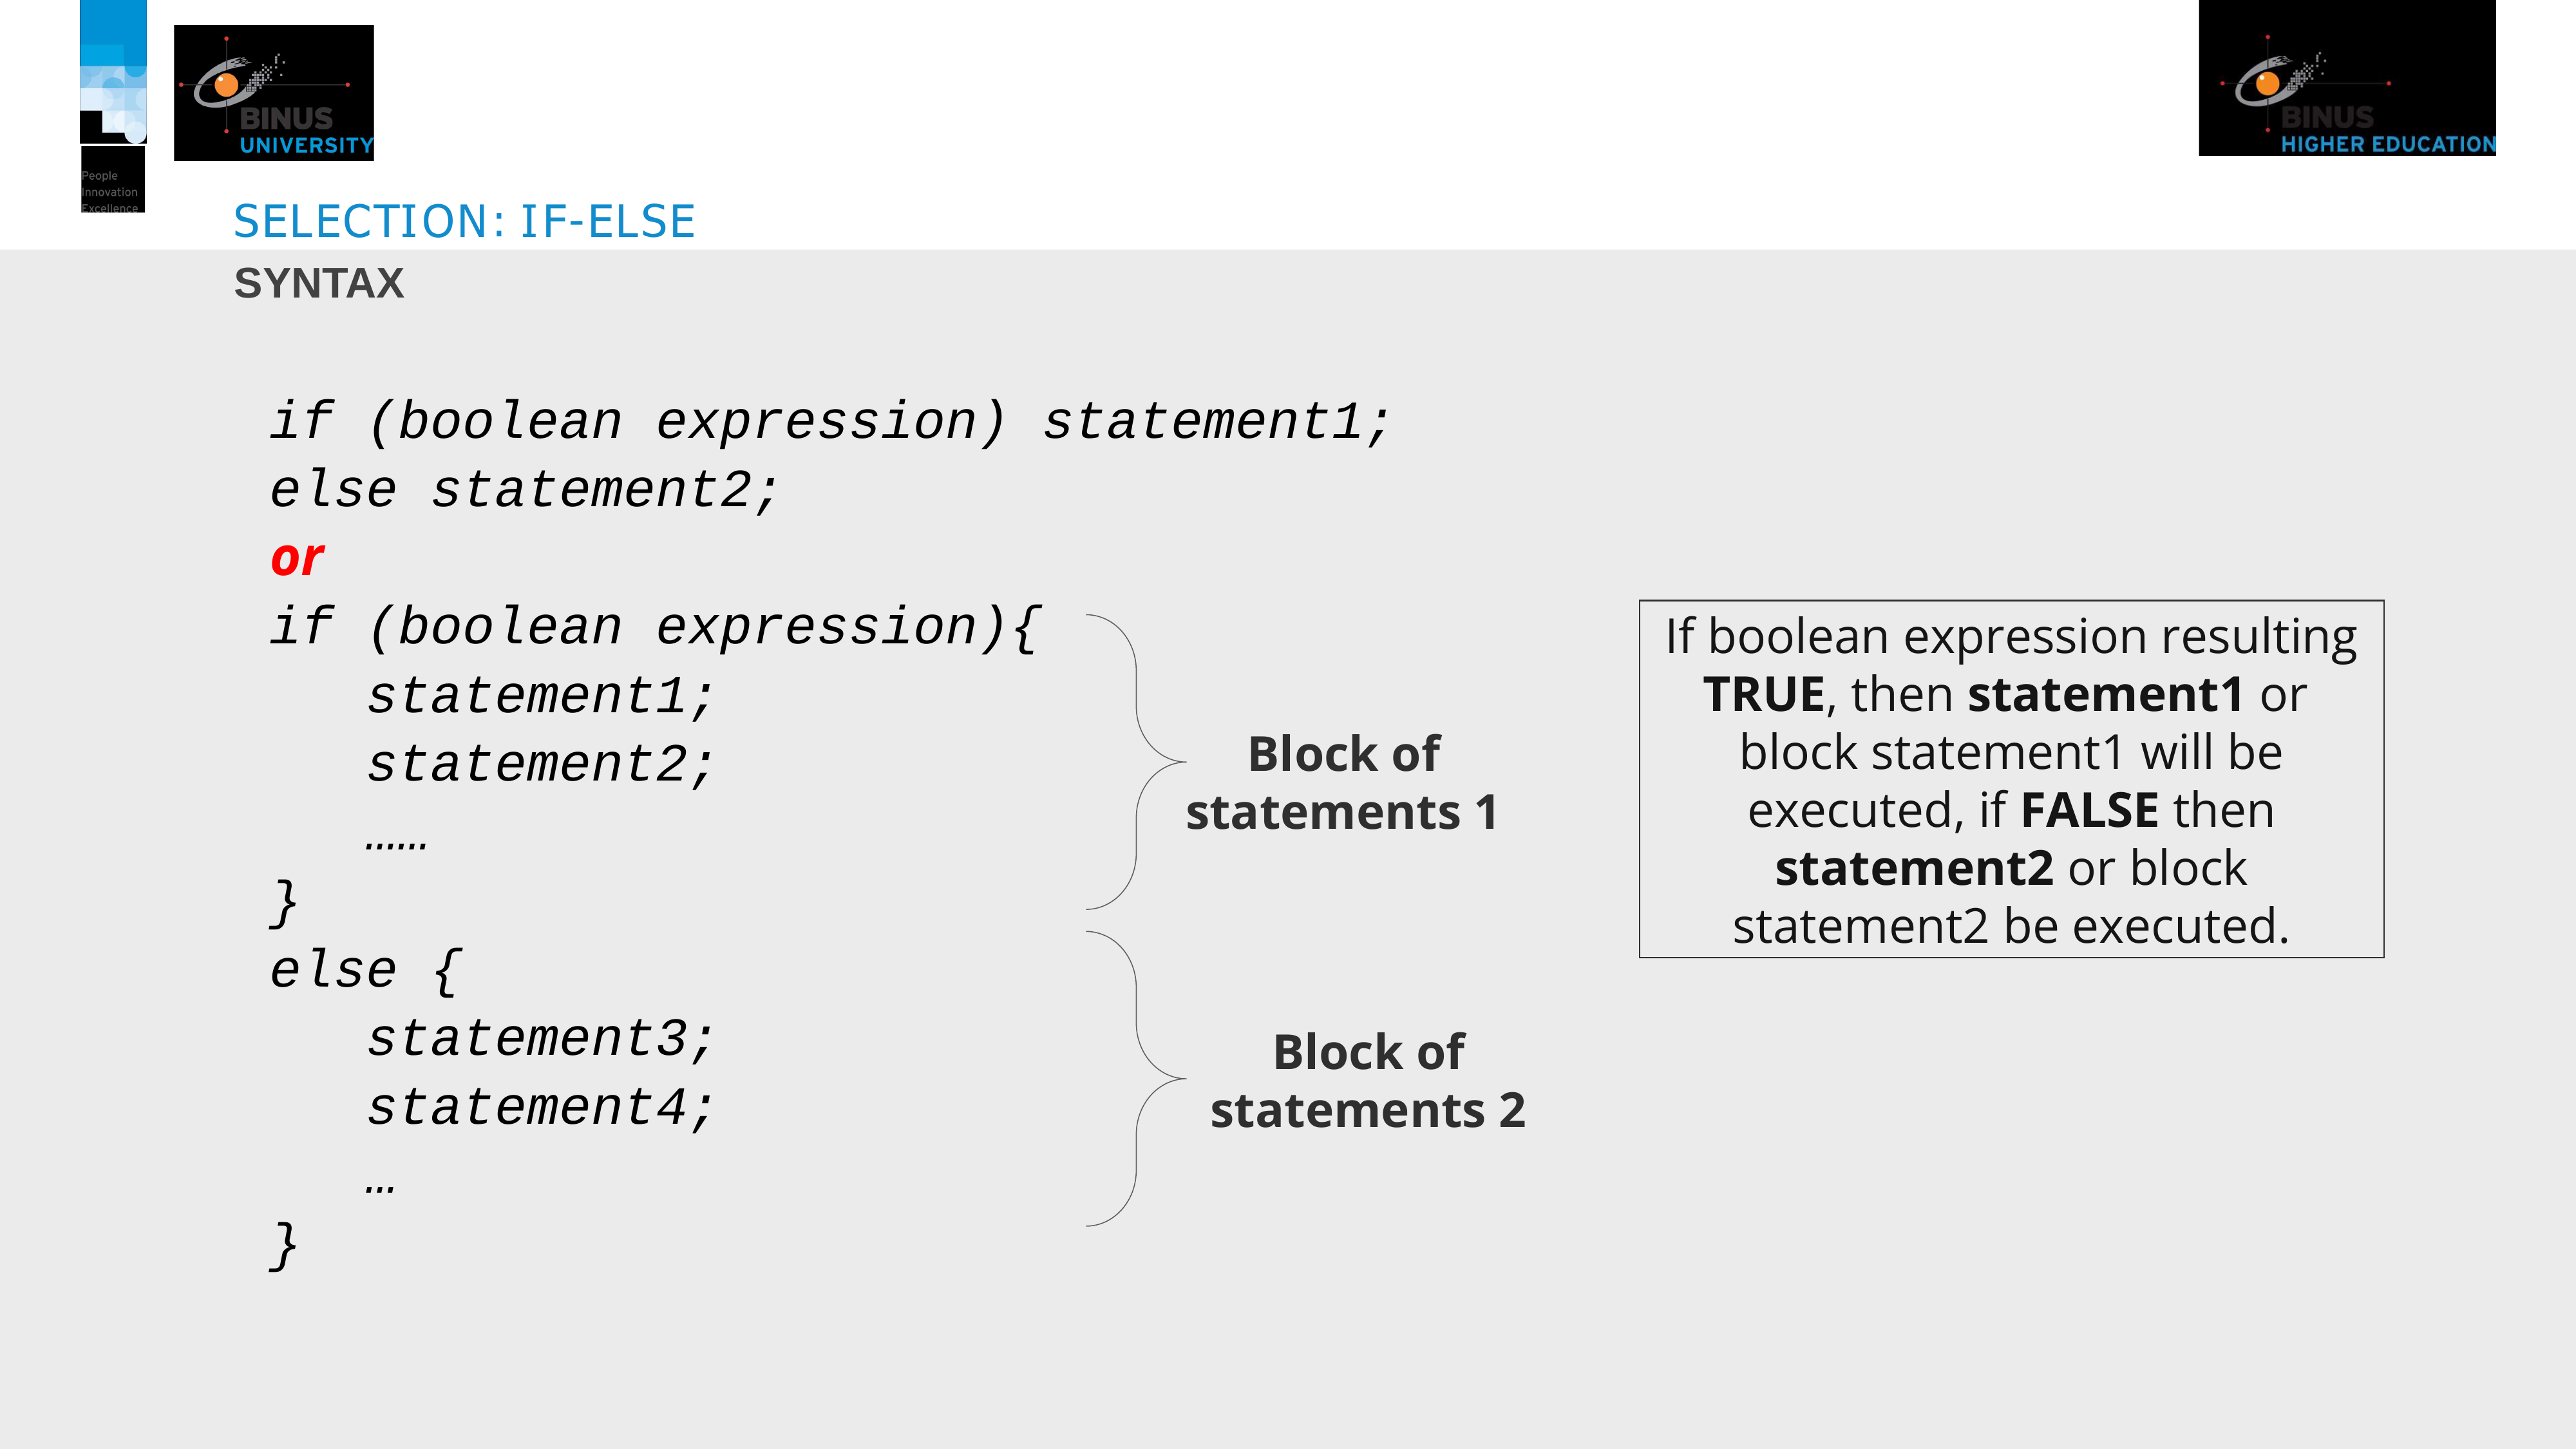

# Selection: IF-ELSE
syntax
if (boolean expression) statement1;
else statement2;
or
if (boolean expression){
   statement1;
   statement2;
   ……
}
else {
   statement3;
   statement4;
   …
}
If boolean expression resulting TRUE, then statement1 or  block statement1 will be executed, if FALSE then statement2 or block statement2 be executed.

Block of statements 1

Block of statements 2